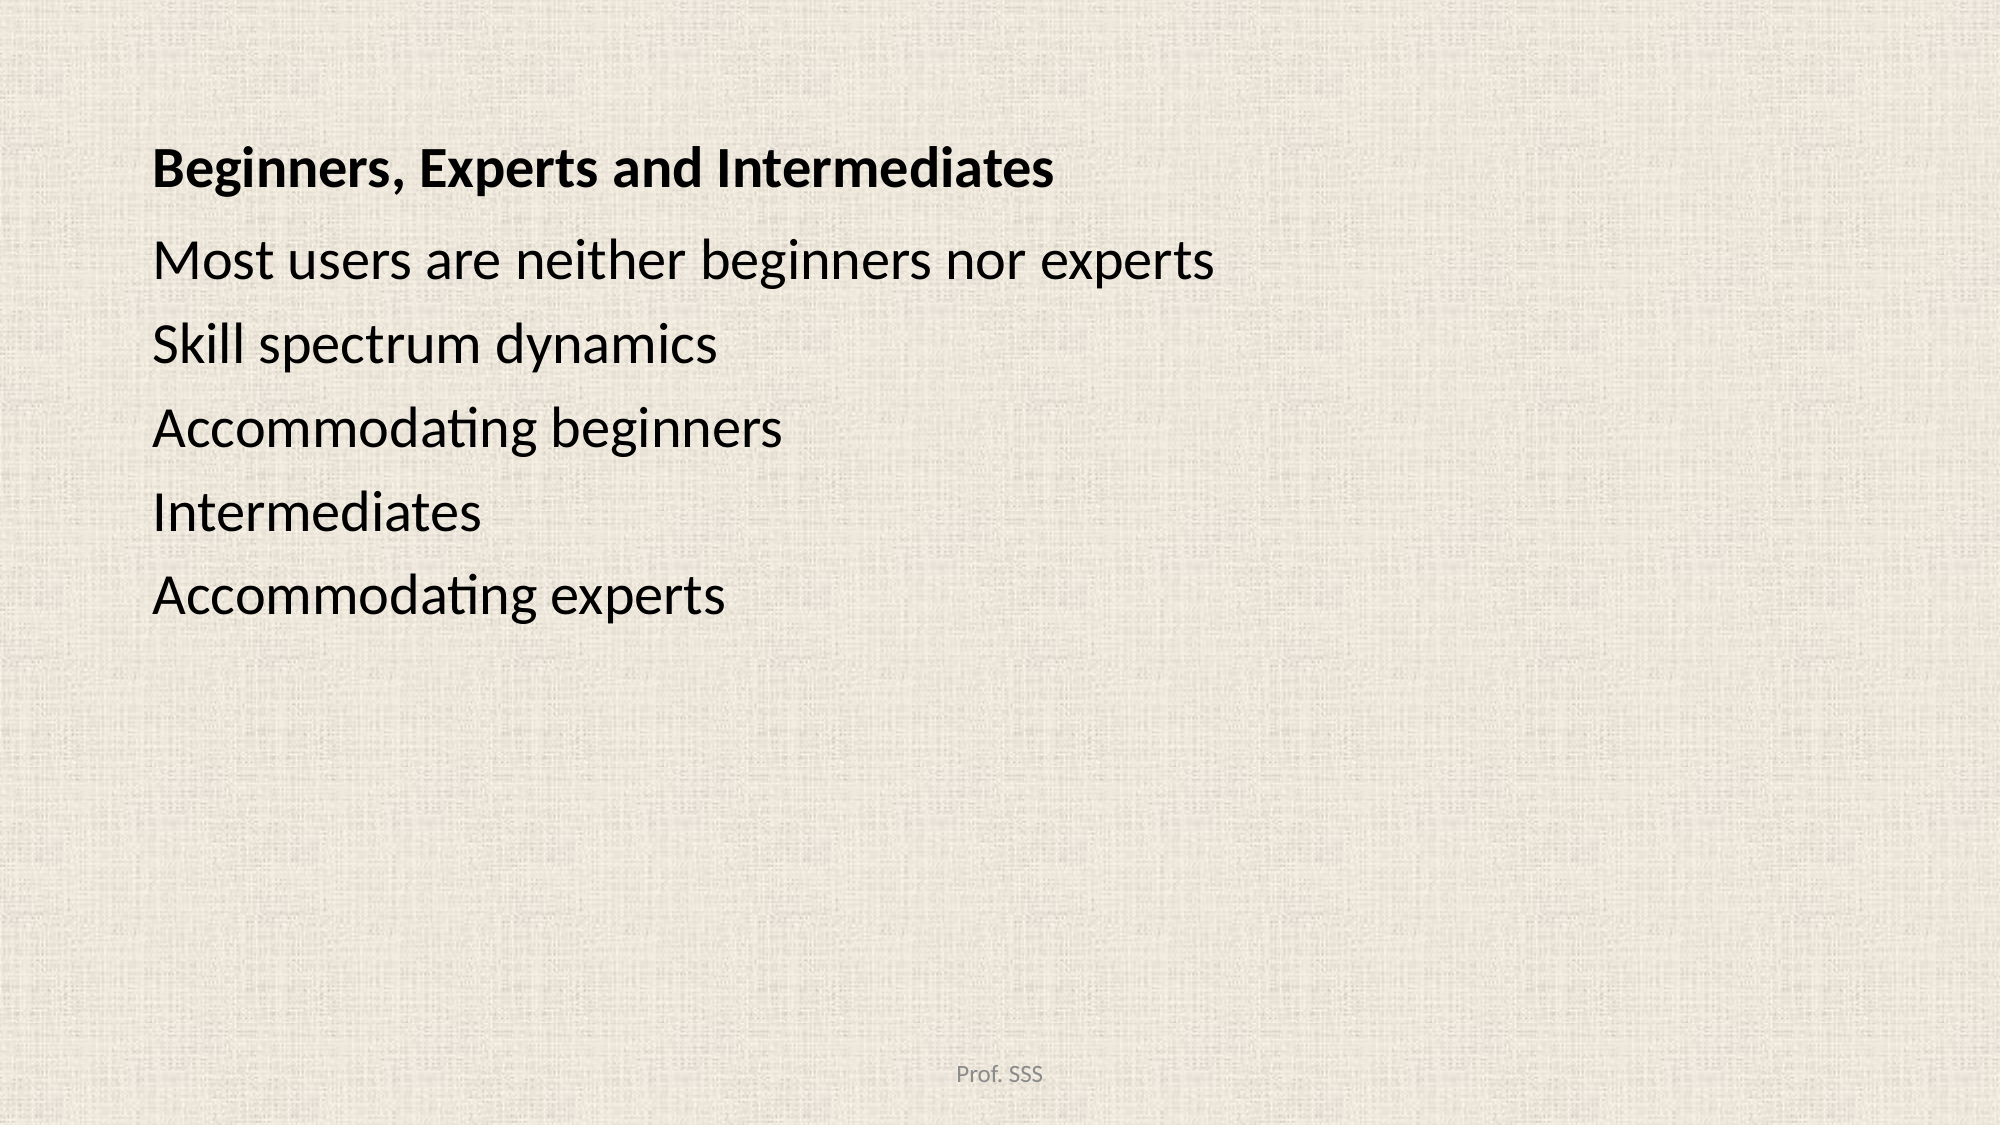

# Beginners, Experts and Intermediates
Most users are neither beginners nor experts
Skill spectrum dynamics
Accommodating beginners
Intermediates
Accommodating experts

Prof. SSS